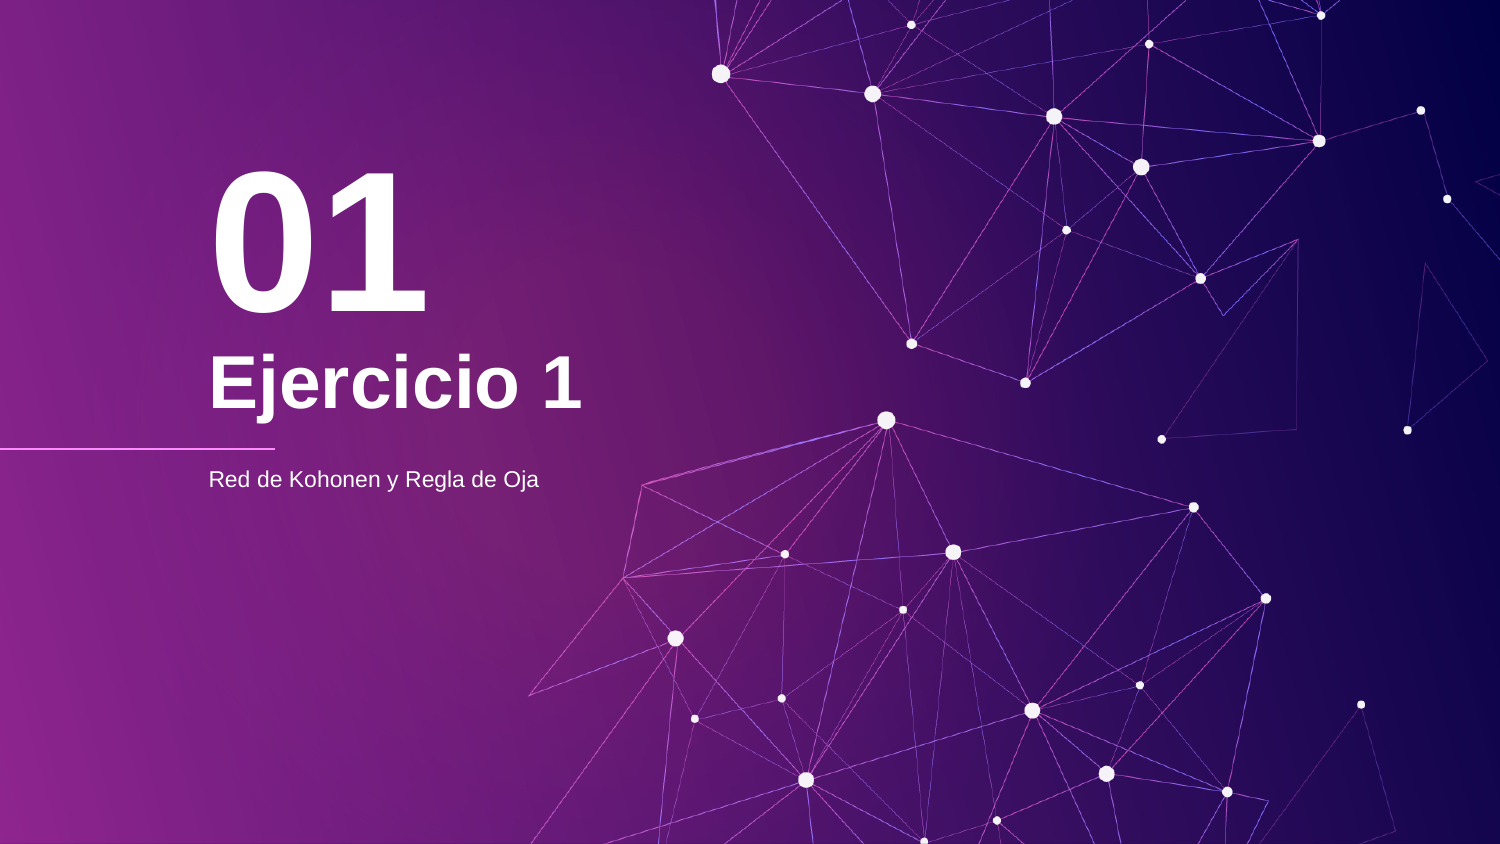

01
# Ejercicio 1
Red de Kohonen y Regla de Oja